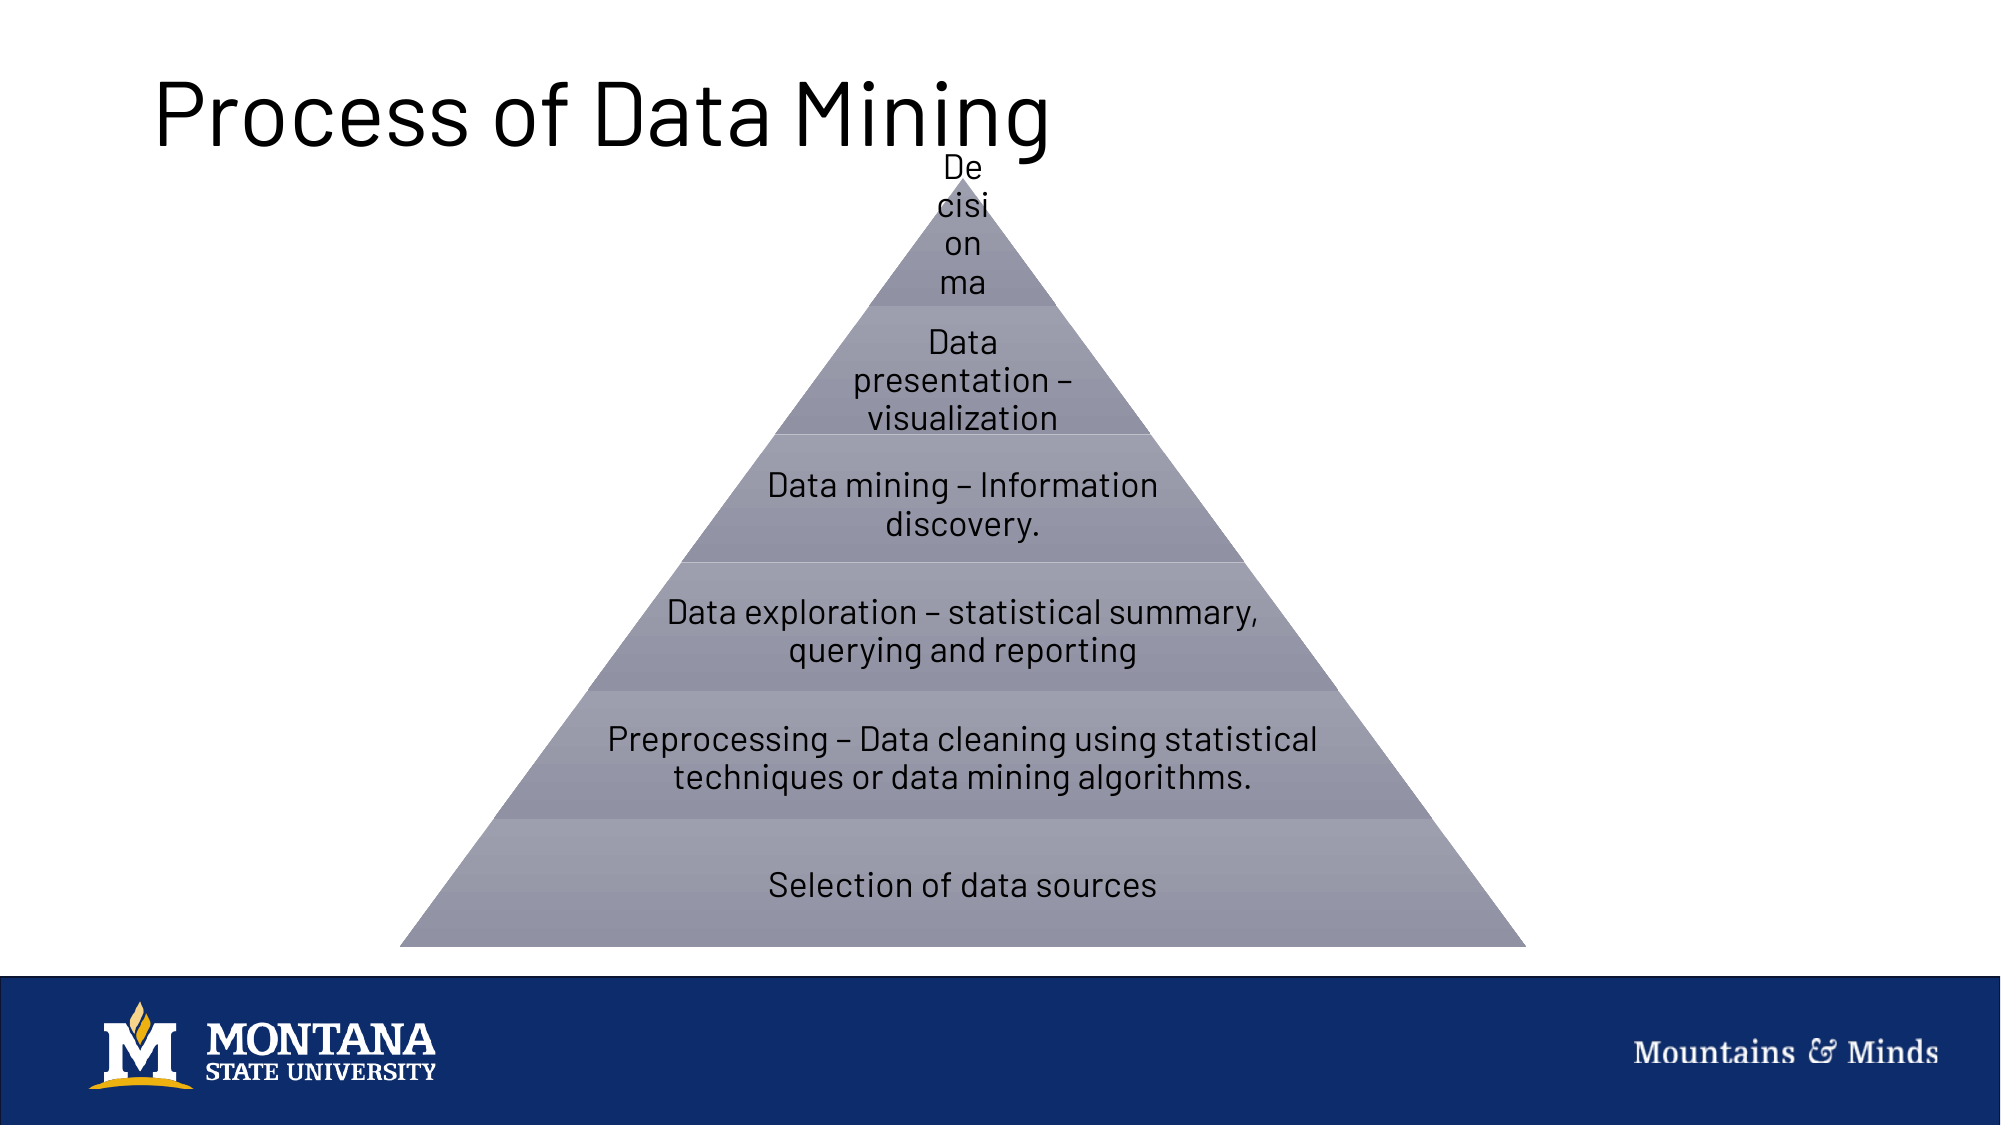

# Process of Data Mining
Decision making
Data presentation – visualization
Data mining – Information discovery.
Data exploration – statistical summary, querying and reporting
Preprocessing – Data cleaning using statistical techniques or data mining algorithms.
Selection of data sources